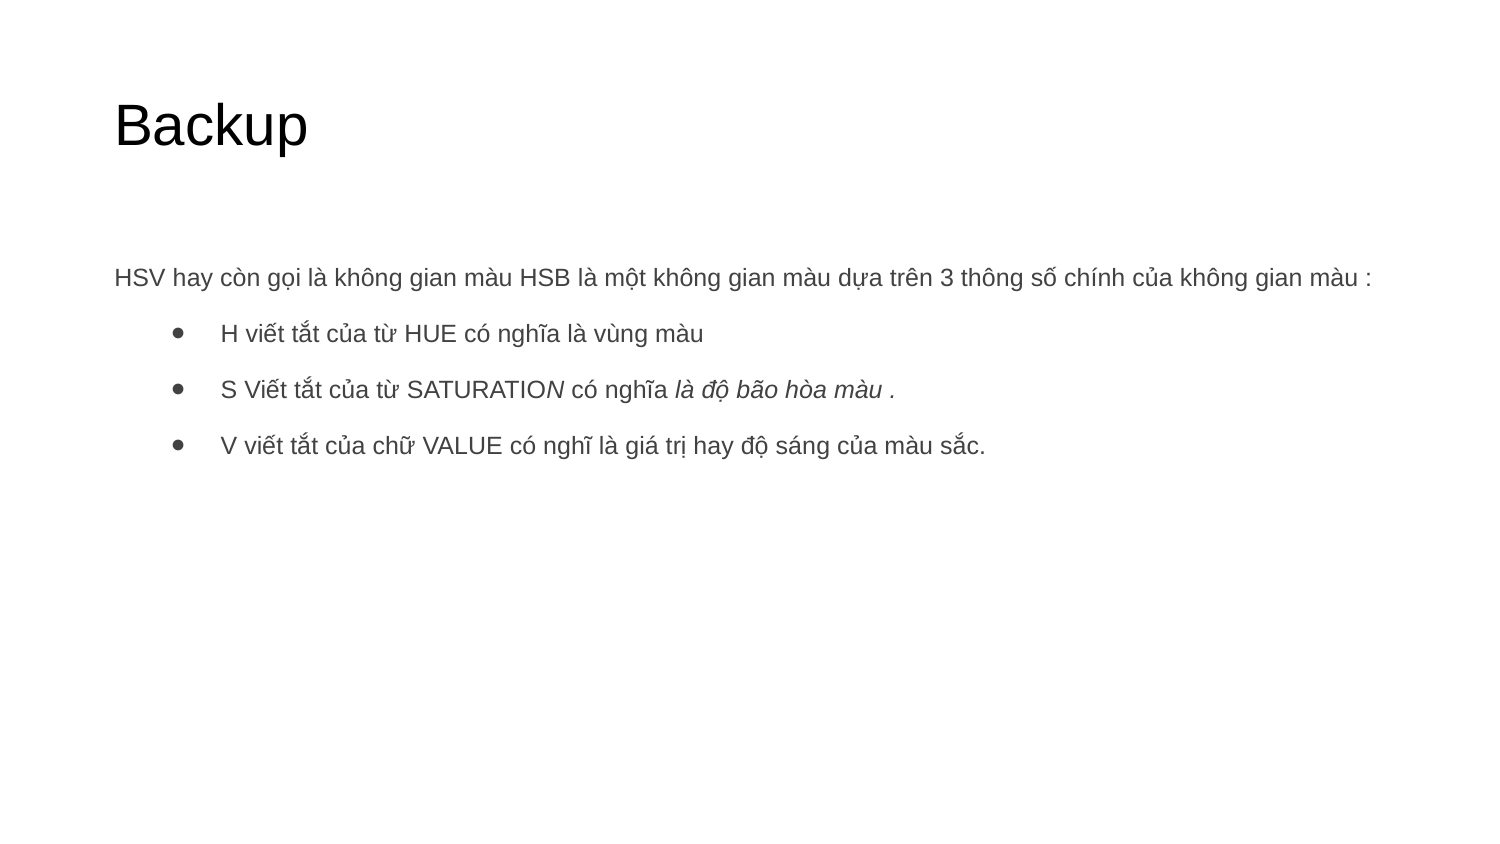

# Backup
HSV hay còn gọi là không gian màu HSB là một không gian màu dựa trên 3 thông số chính của không gian màu :
H viết tắt của từ HUE có nghĩa là vùng màu
S Viết tắt của từ SATURATION có nghĩa là độ bão hòa màu .
V viết tắt của chữ VALUE có nghĩ là giá trị hay độ sáng của màu sắc.